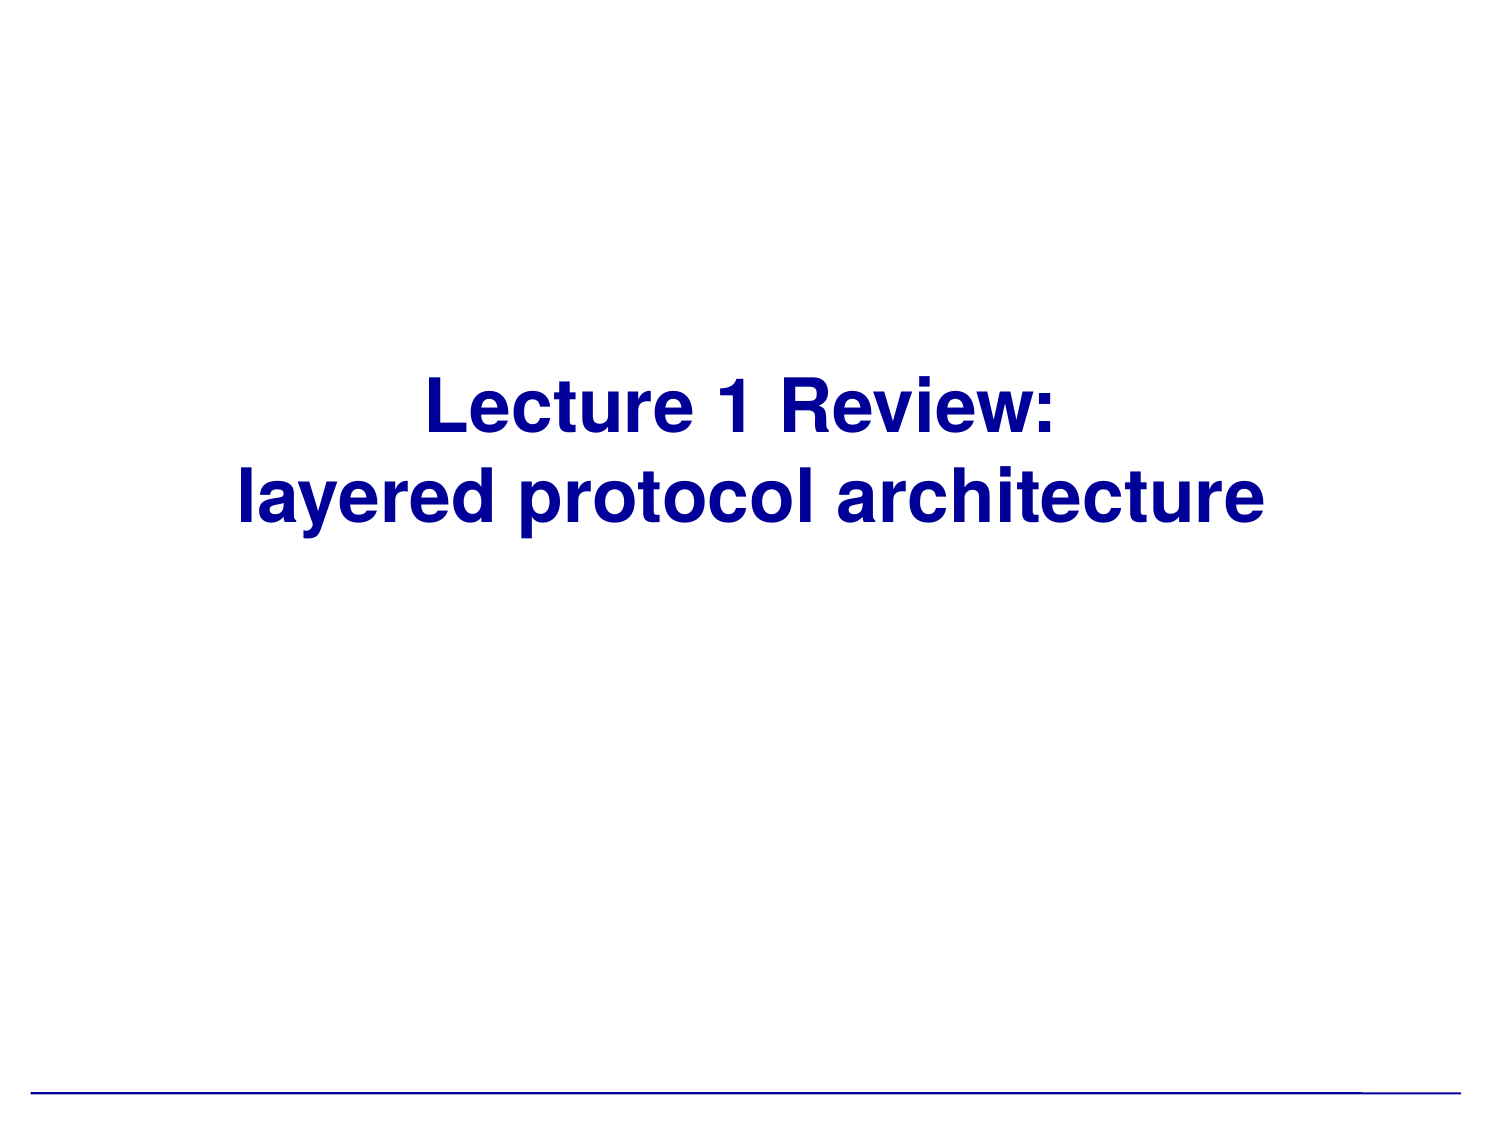

# Lecture 1 Review: layered protocol architecture